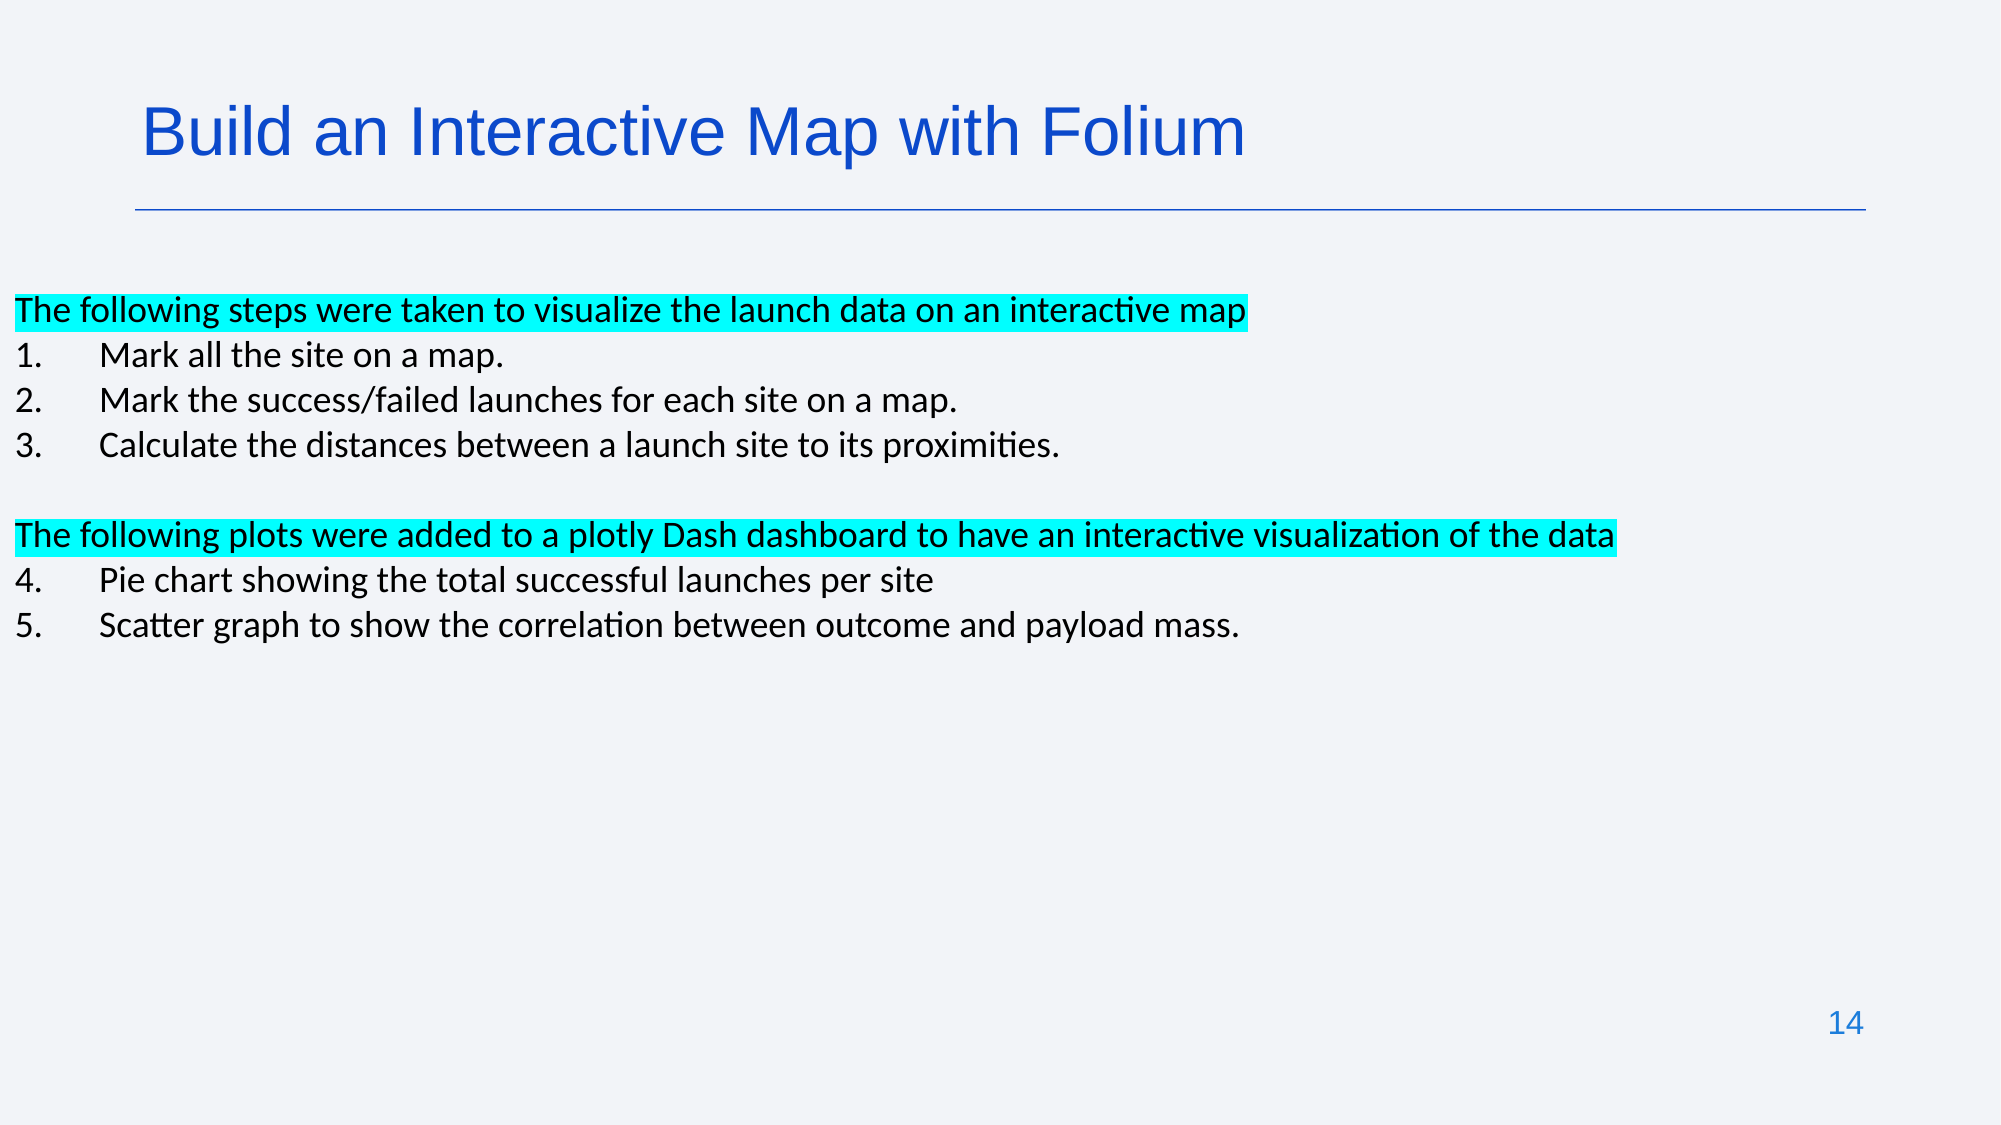

Build an Interactive Map with Folium

The following steps were taken to visualize the launch data on an interactive map
Mark all the site on a map.
Mark the success/failed launches for each site on a map.
Calculate the distances between a launch site to its proximities.

The following plots were added to a plotly Dash dashboard to have an interactive visualization of the data
Pie chart showing the total successful launches per site
Scatter graph to show the correlation between outcome and payload mass.
14